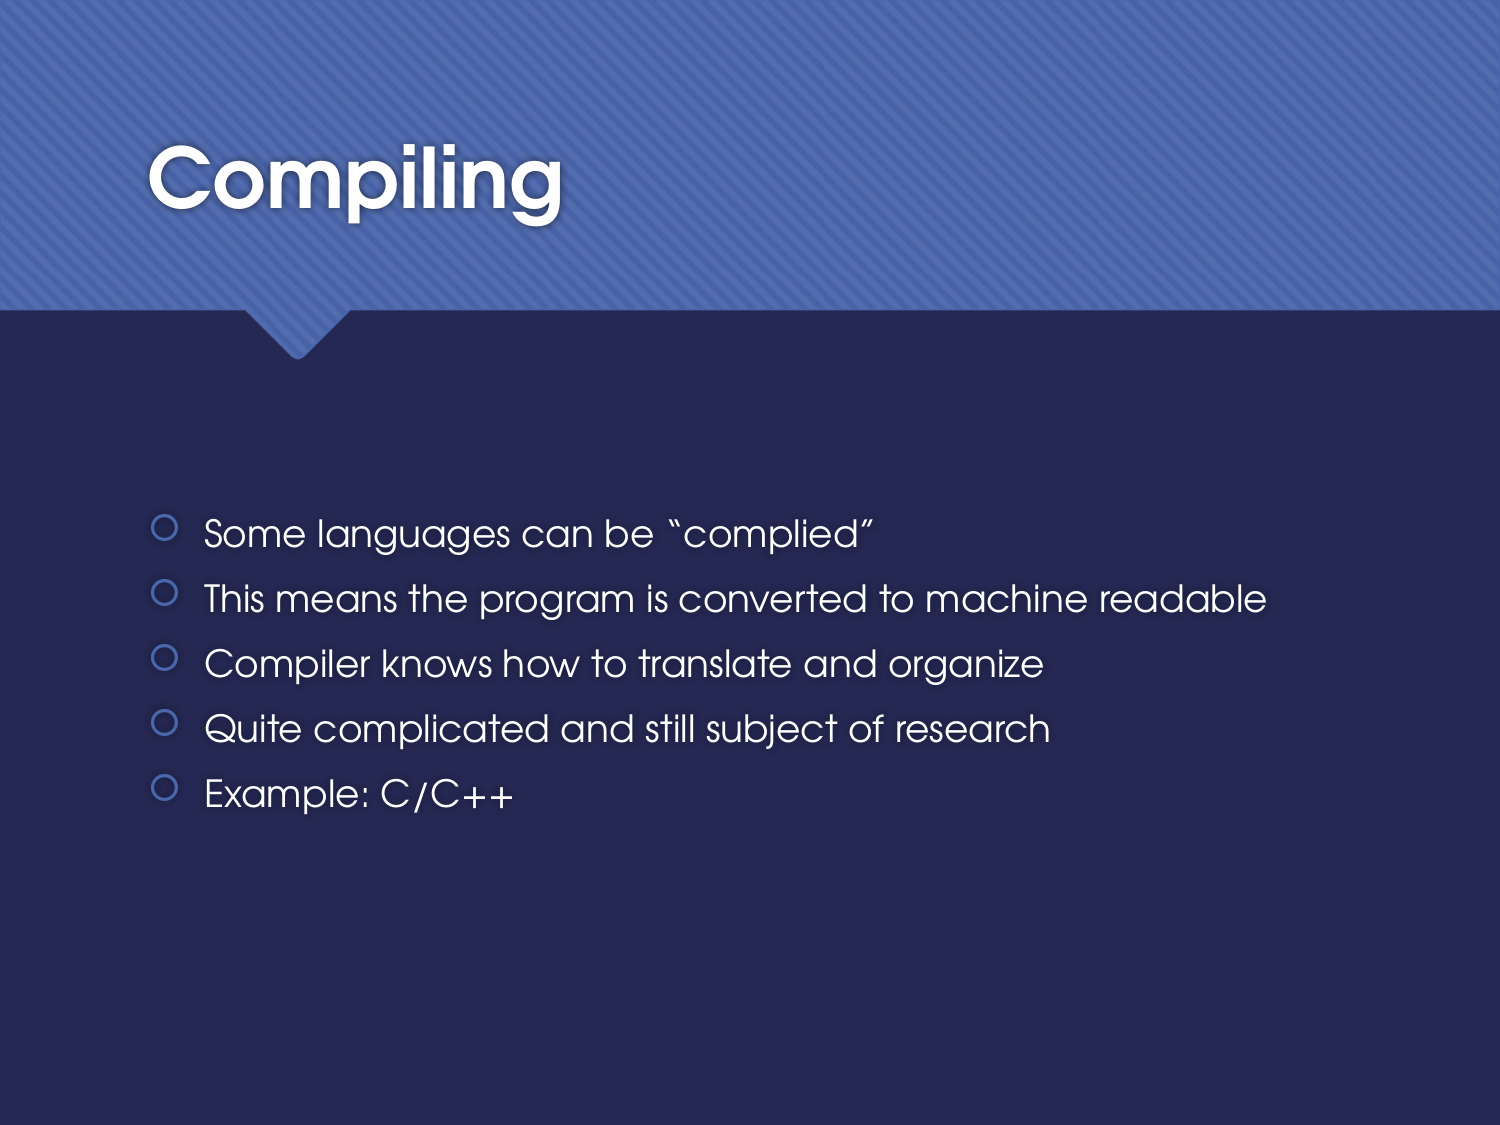

# Compiling
Some languages can be “complied”
This means the program is converted to machine readable
Compiler knows how to translate and organize
Quite complicated and still subject of research
Example: C/C++